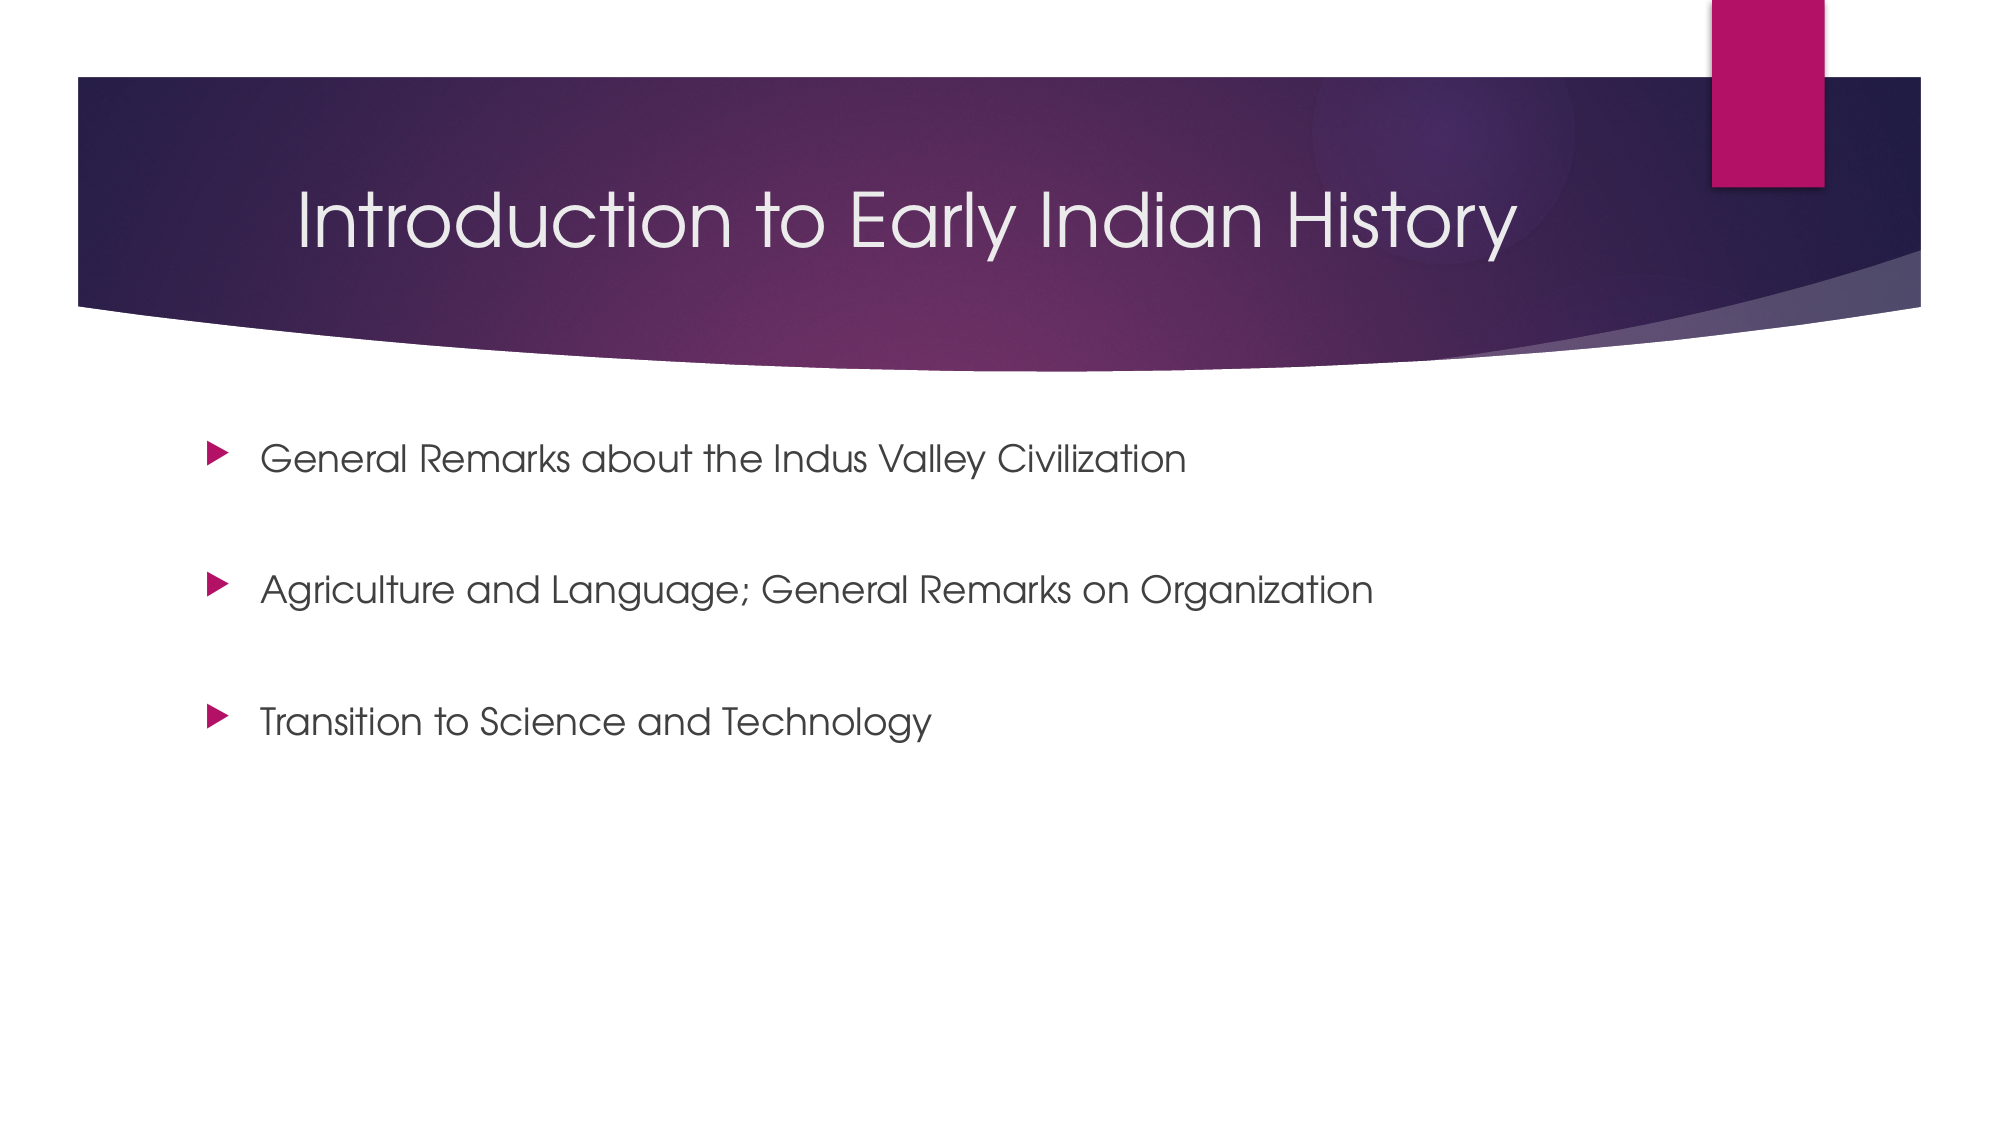

# Introduction to Early Indian History
General Remarks about the Indus Valley Civilization

Agriculture and Language; General Remarks on Organization

Transition to Science and Technology